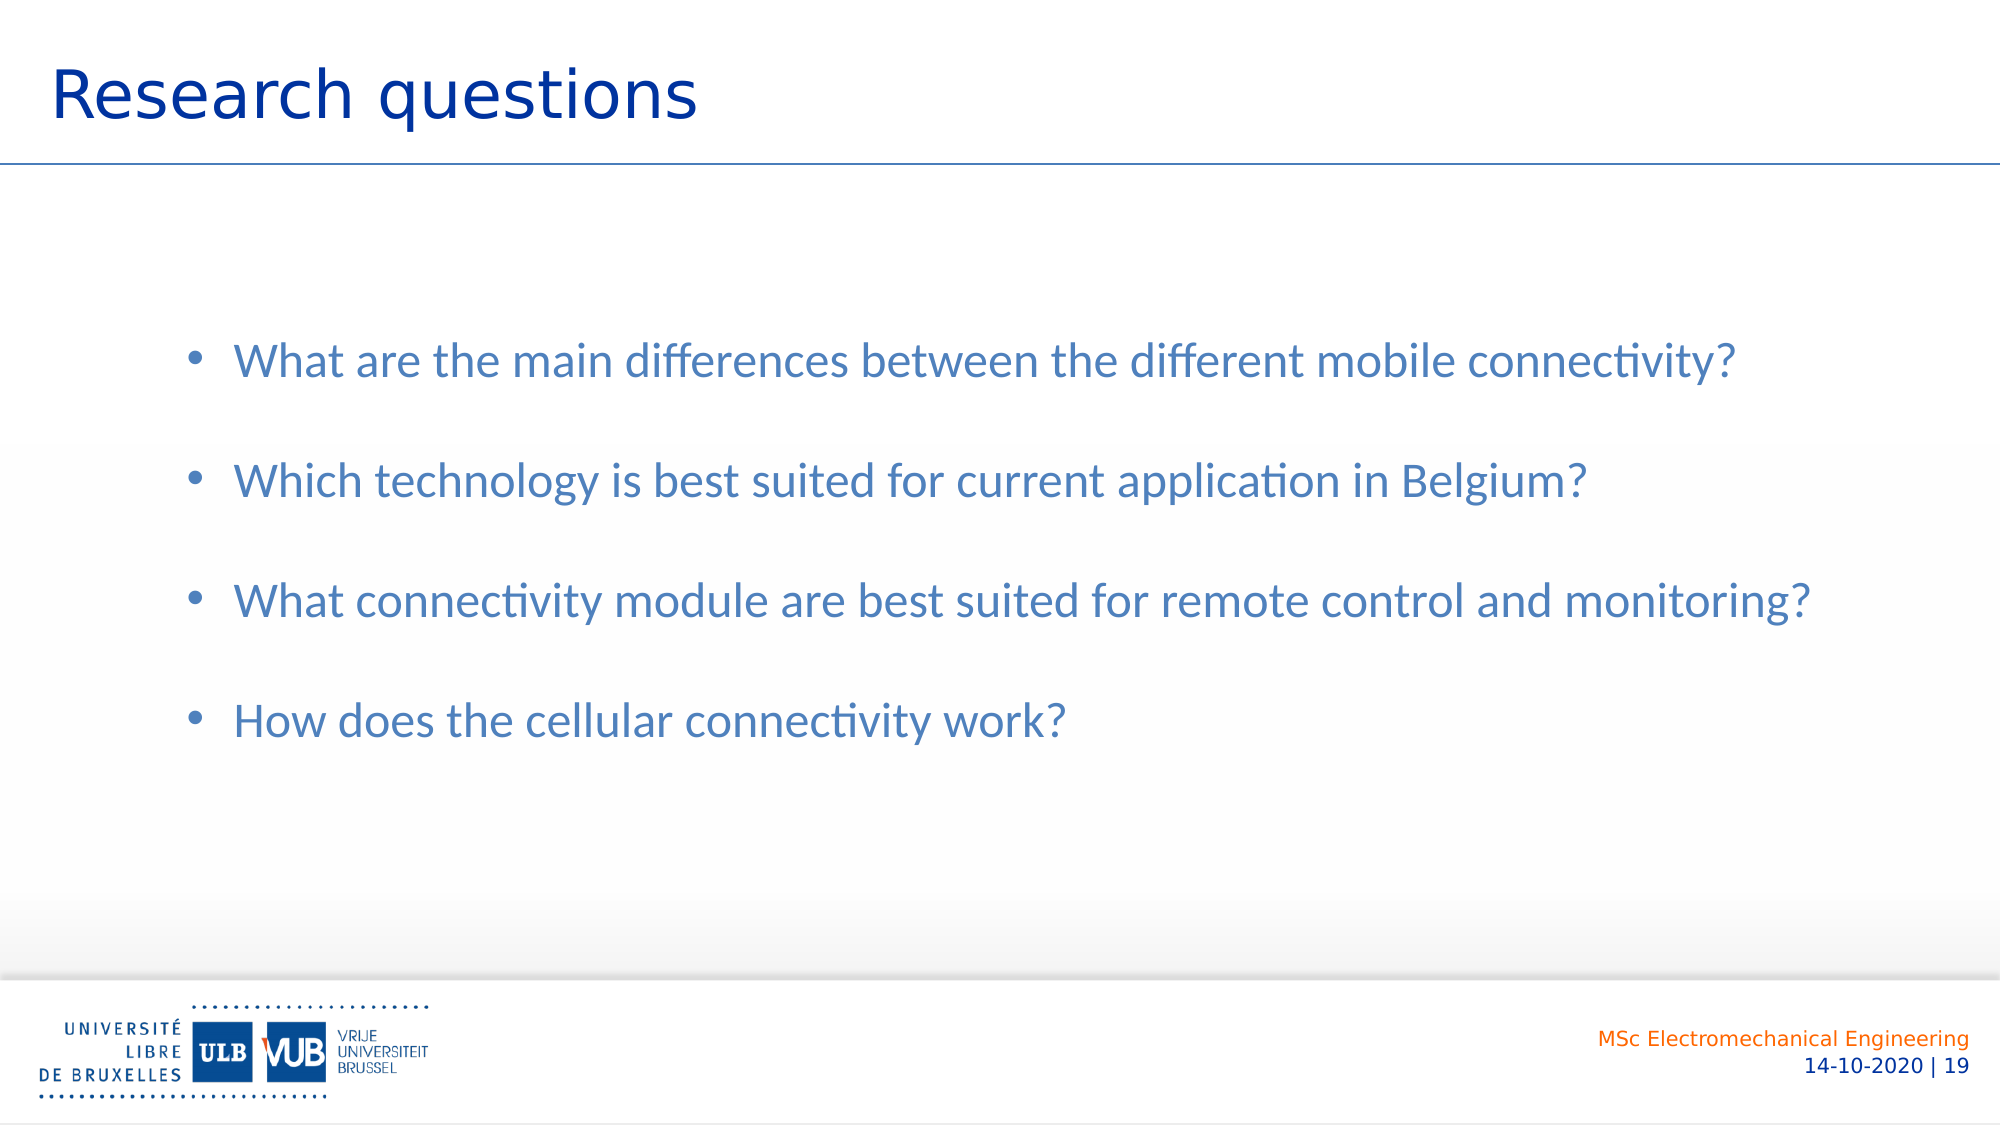

# Research questions
What are the main differences between the different mobile connectivity?

Which technology is best suited for current application in Belgium?

What connectivity module are best suited for remote control and monitoring?

How does the cellular connectivity work?

MSc Electromechanical Engineering
14-10-2020 | 19